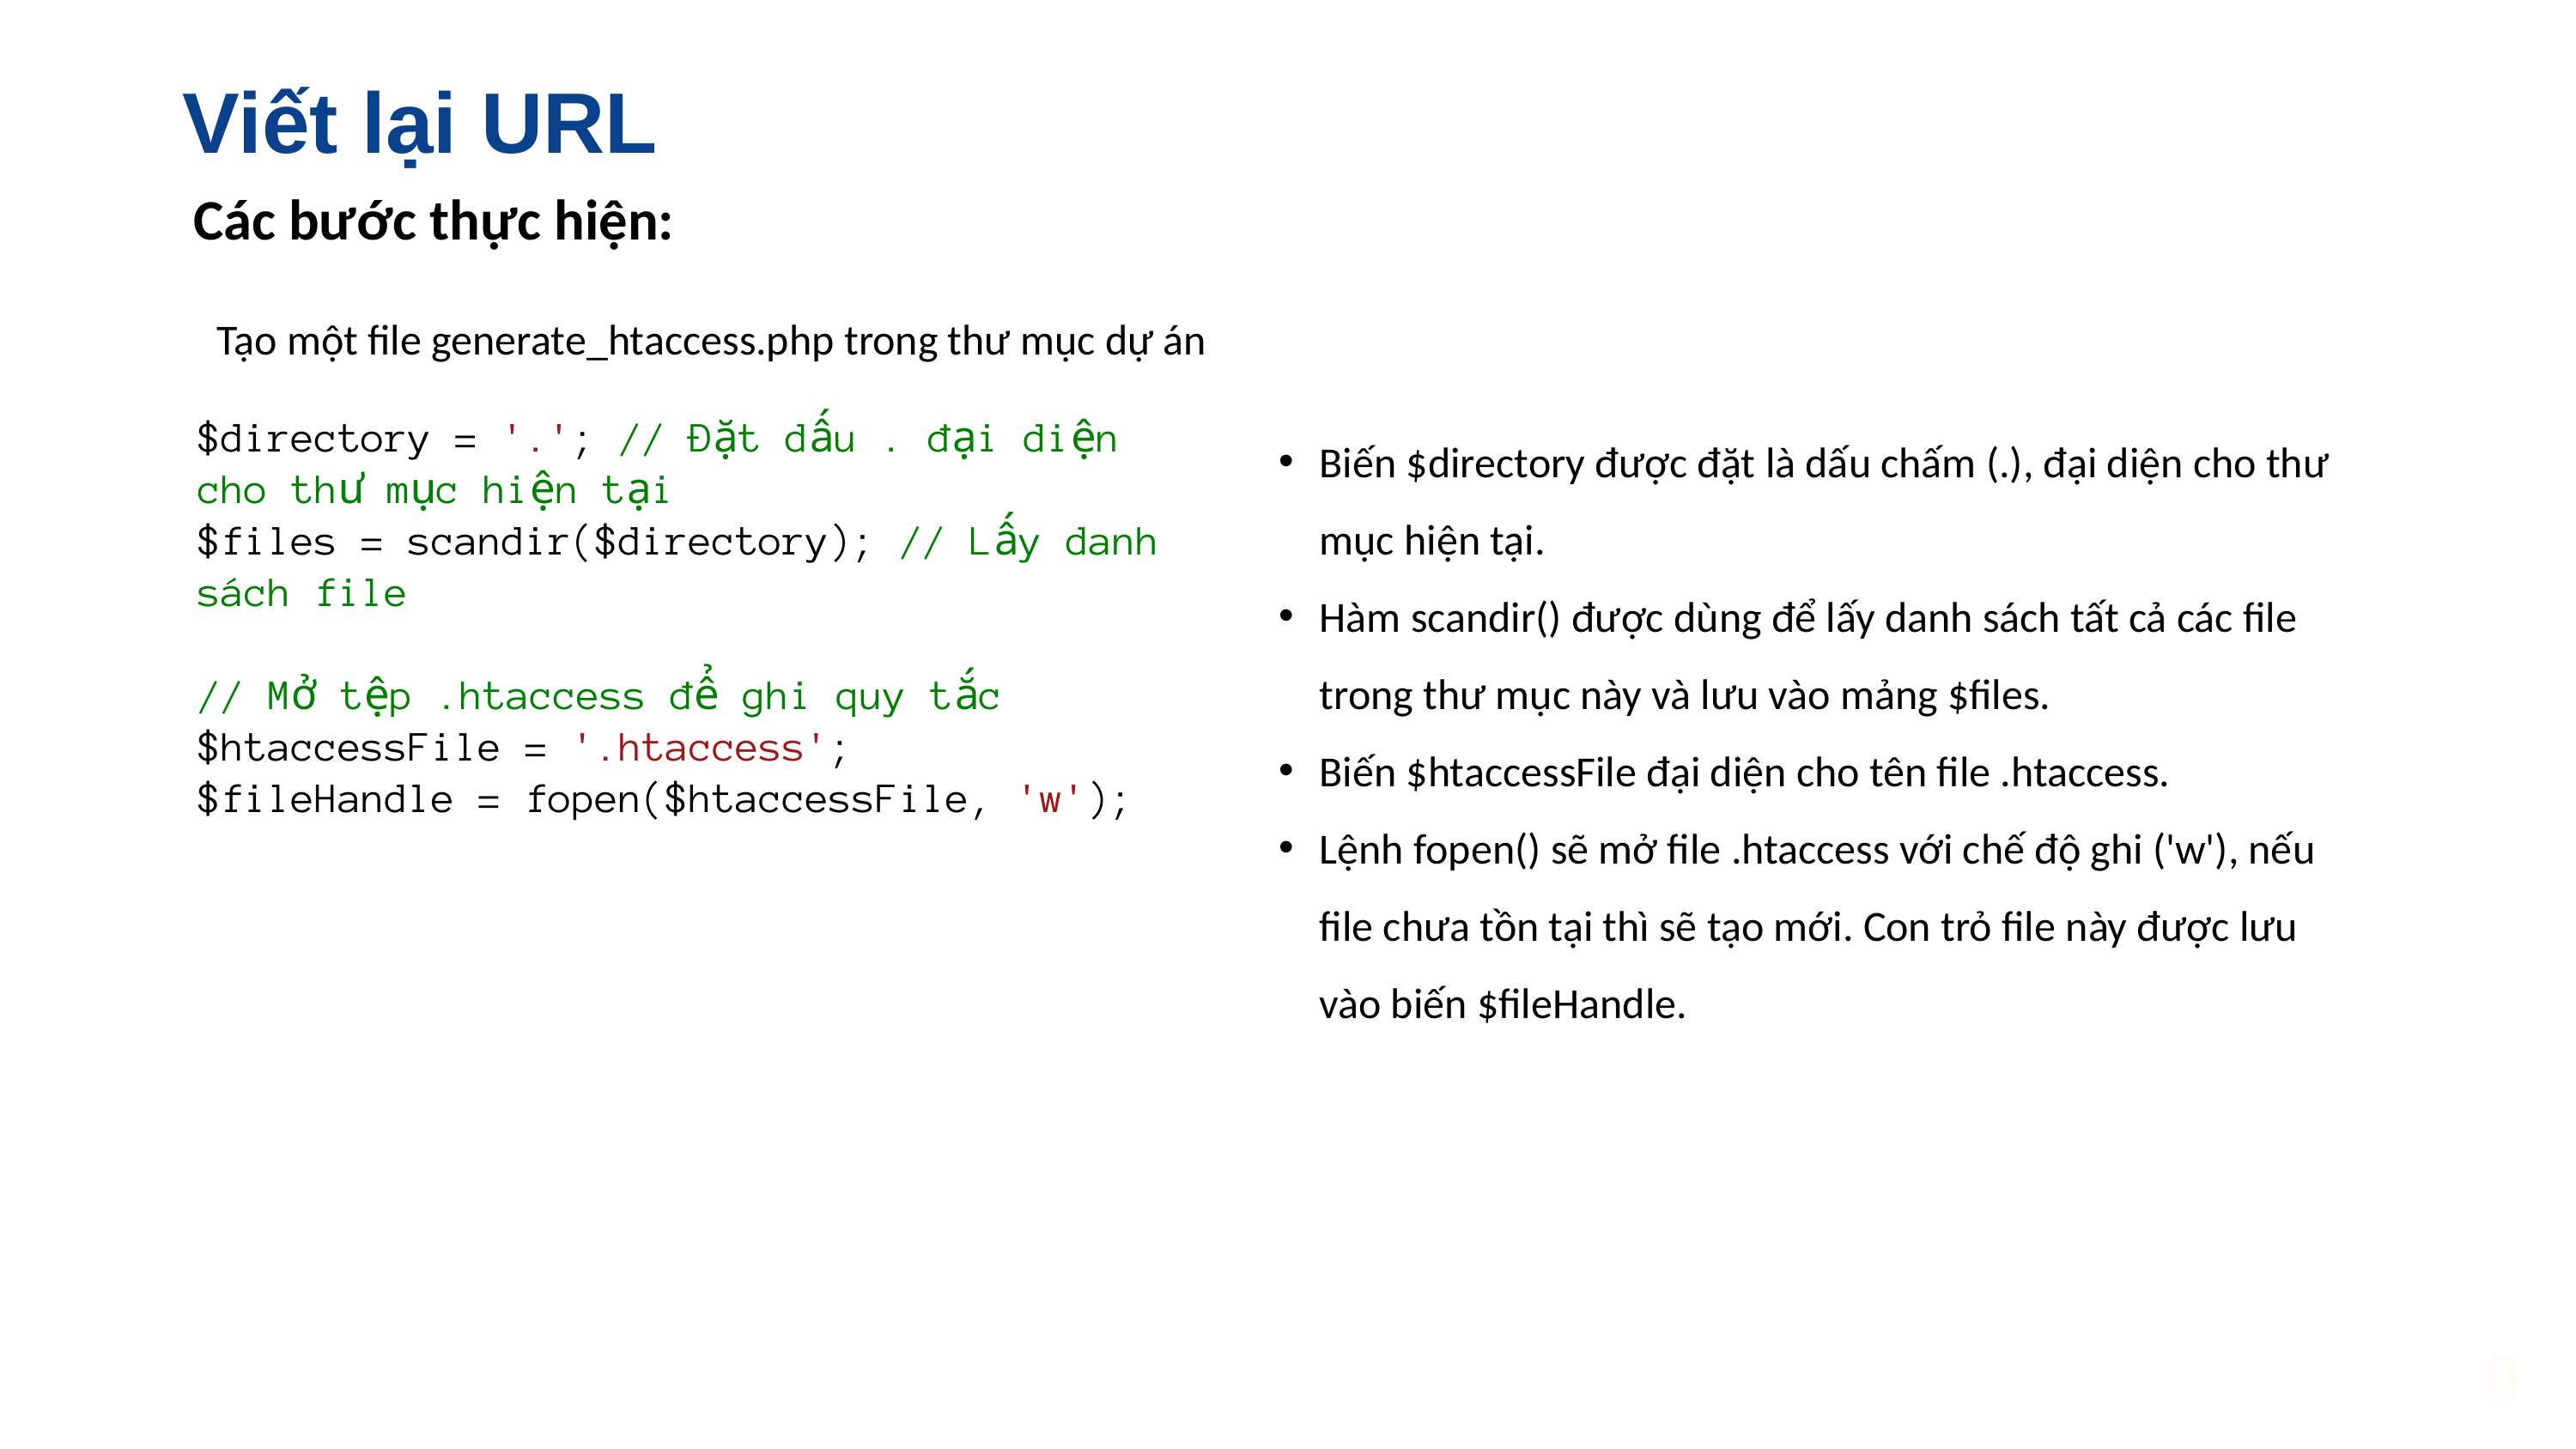

Viết lại URL
Các bước thực hiện:
Tạo một file generate_htaccess.php trong thư mục dự án
$directory = '.'; // Đặt dấu . đại diện cho thư mục hiện tại
$files = scandir($directory); // Lấy danh sách file
// Mở tệp .htaccess để ghi quy tắc
$htaccessFile = '.htaccess';
$fileHandle = fopen($htaccessFile, 'w');
Biến $directory được đặt là dấu chấm (.), đại diện cho thư mục hiện tại.
Hàm scandir() được dùng để lấy danh sách tất cả các file trong thư mục này và lưu vào mảng $files.
Biến $htaccessFile đại diện cho tên file .htaccess.
Lệnh fopen() sẽ mở file .htaccess với chế độ ghi ('w'), nếu file chưa tồn tại thì sẽ tạo mới. Con trỏ file này được lưu vào biến $fileHandle.
0